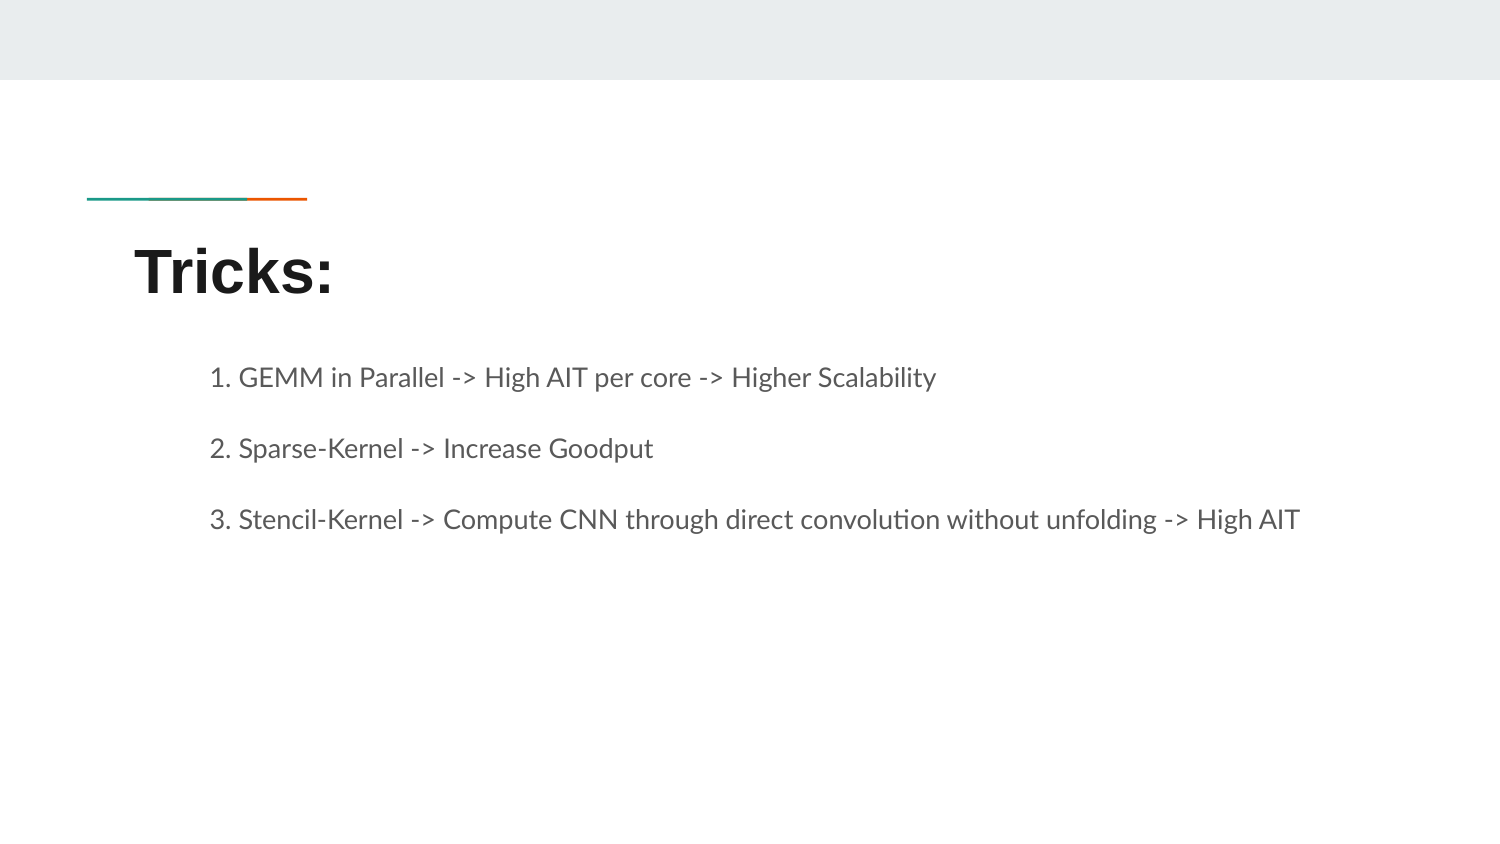

# Tricks:

1. GEMM in Parallel -> High AIT per core -> Higher Scalability
2. Sparse-Kernel -> Increase Goodput
3. Stencil-Kernel -> Compute CNN through direct convolution without unfolding -> High AIT